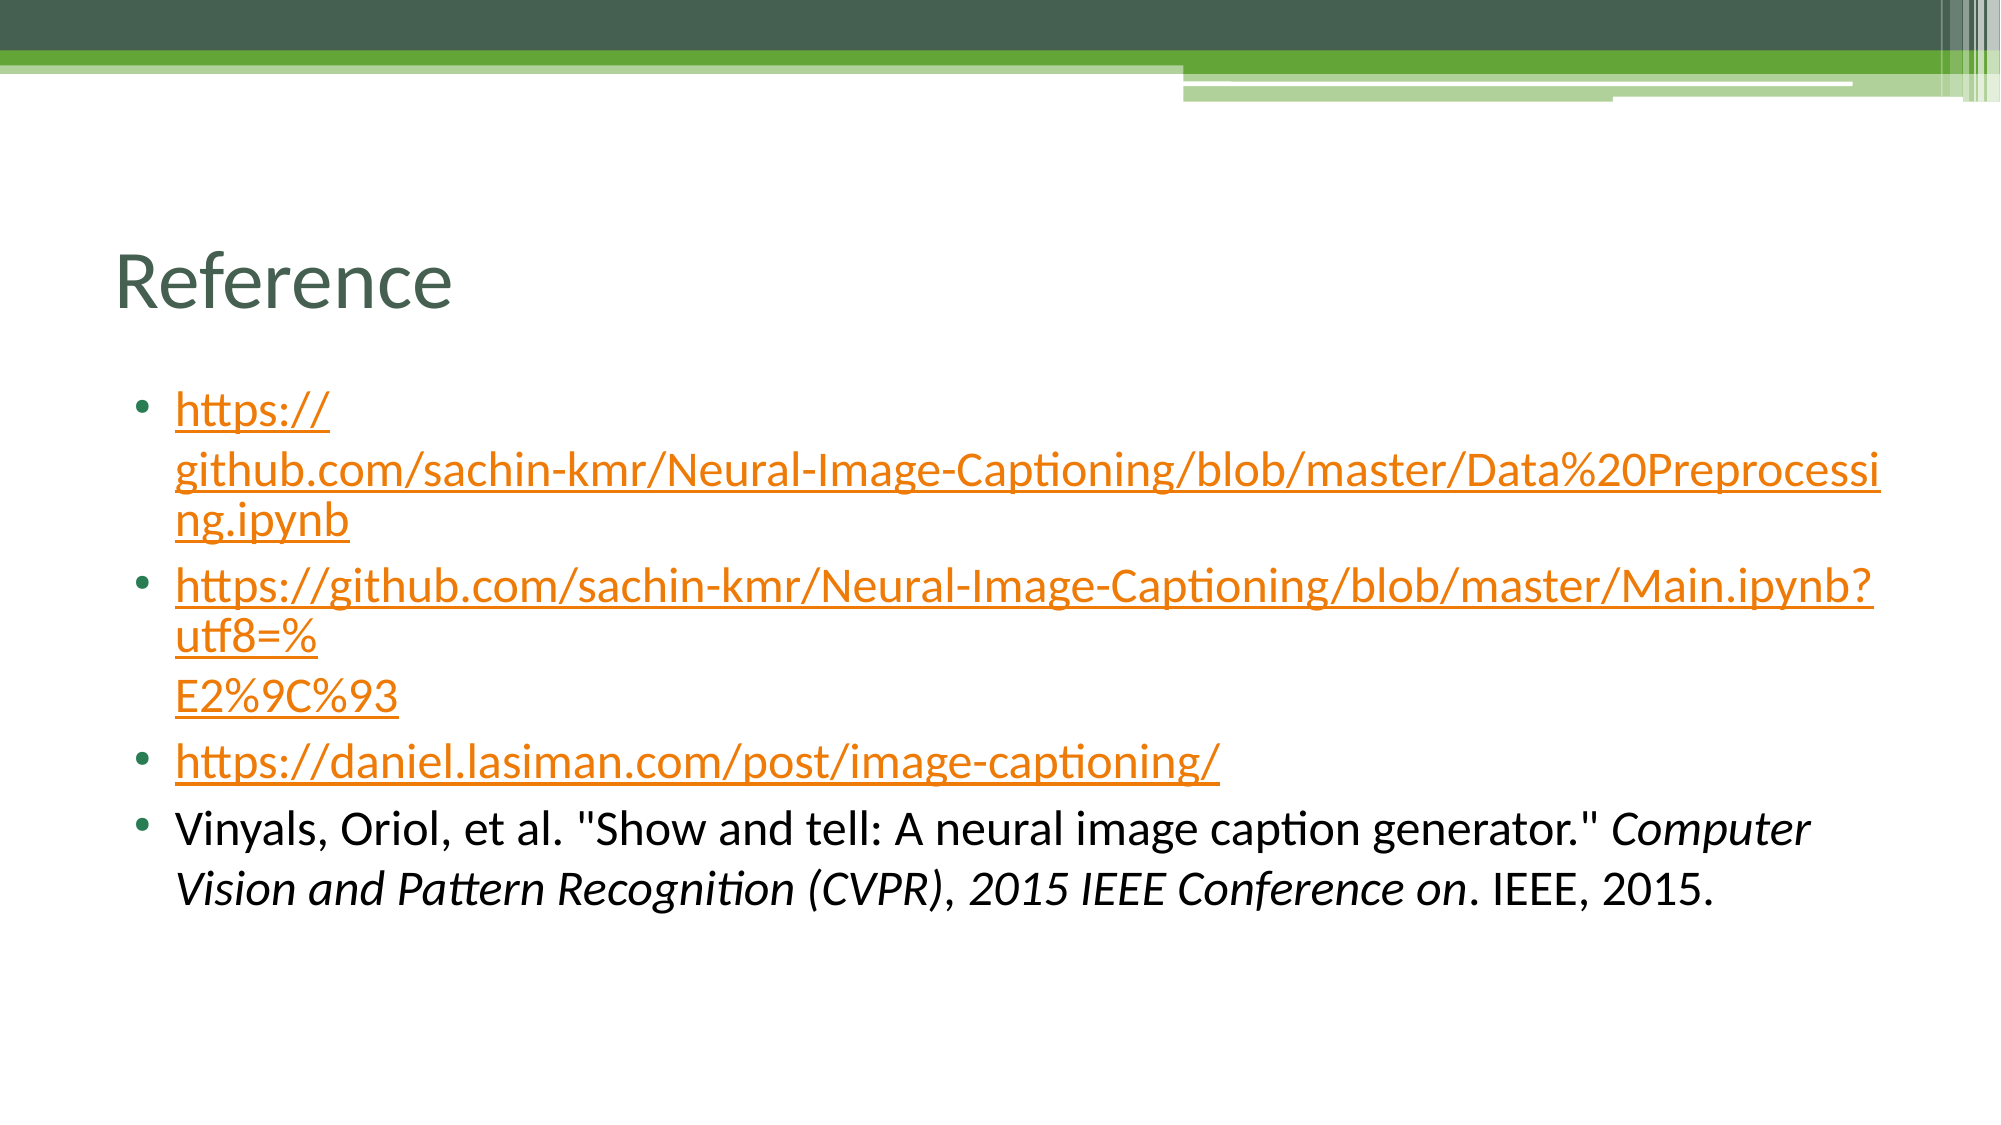

# Reference
https://github.com/sachin-kmr/Neural-Image-Captioning/blob/master/Data%20Preprocessing.ipynb
https://github.com/sachin-kmr/Neural-Image-Captioning/blob/master/Main.ipynb?utf8=%E2%9C%93
https://daniel.lasiman.com/post/image-captioning/
Vinyals, Oriol, et al. "Show and tell: A neural image caption generator." Computer Vision and Pattern Recognition (CVPR), 2015 IEEE Conference on. IEEE, 2015.